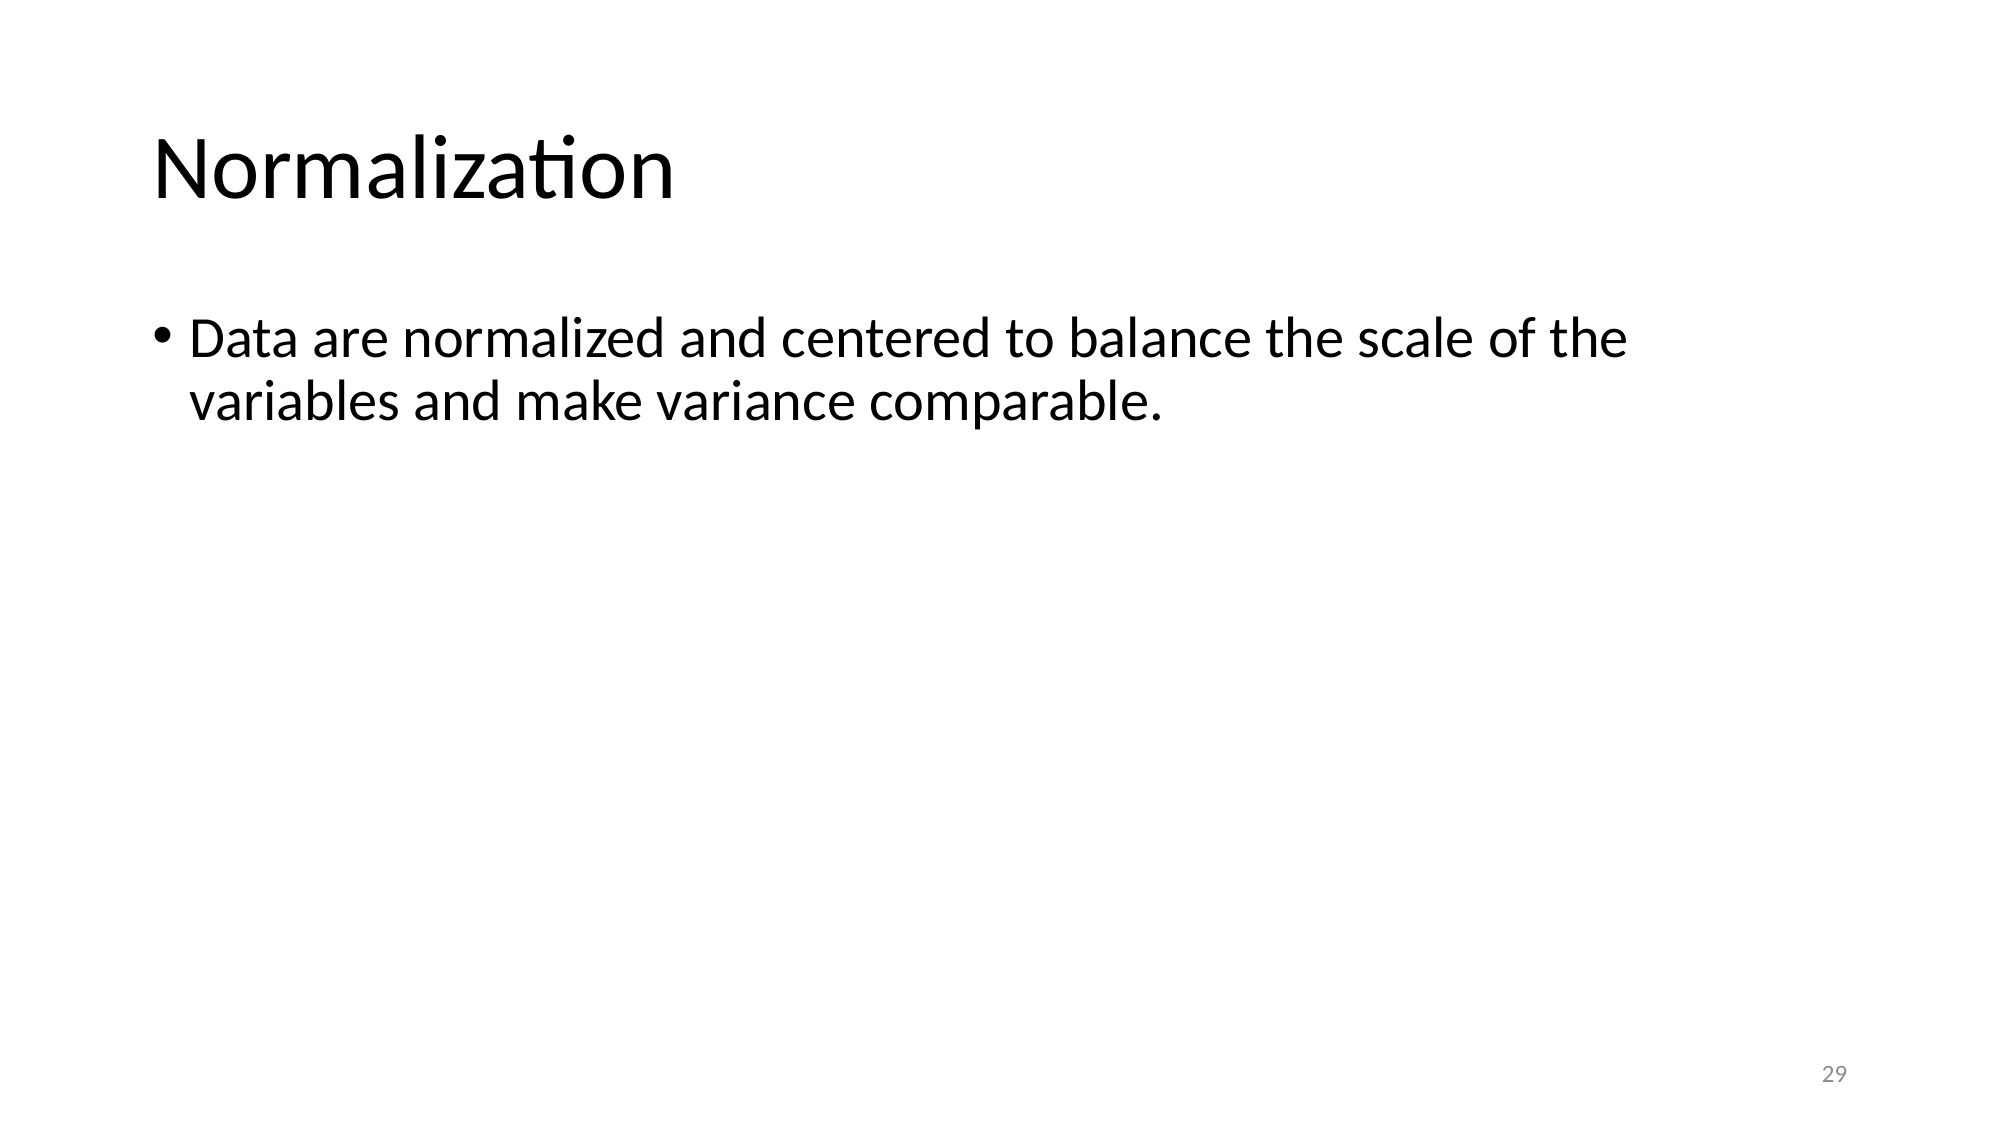

# Normalization
Data are normalized and centered to balance the scale of the variables and make variance comparable.
29